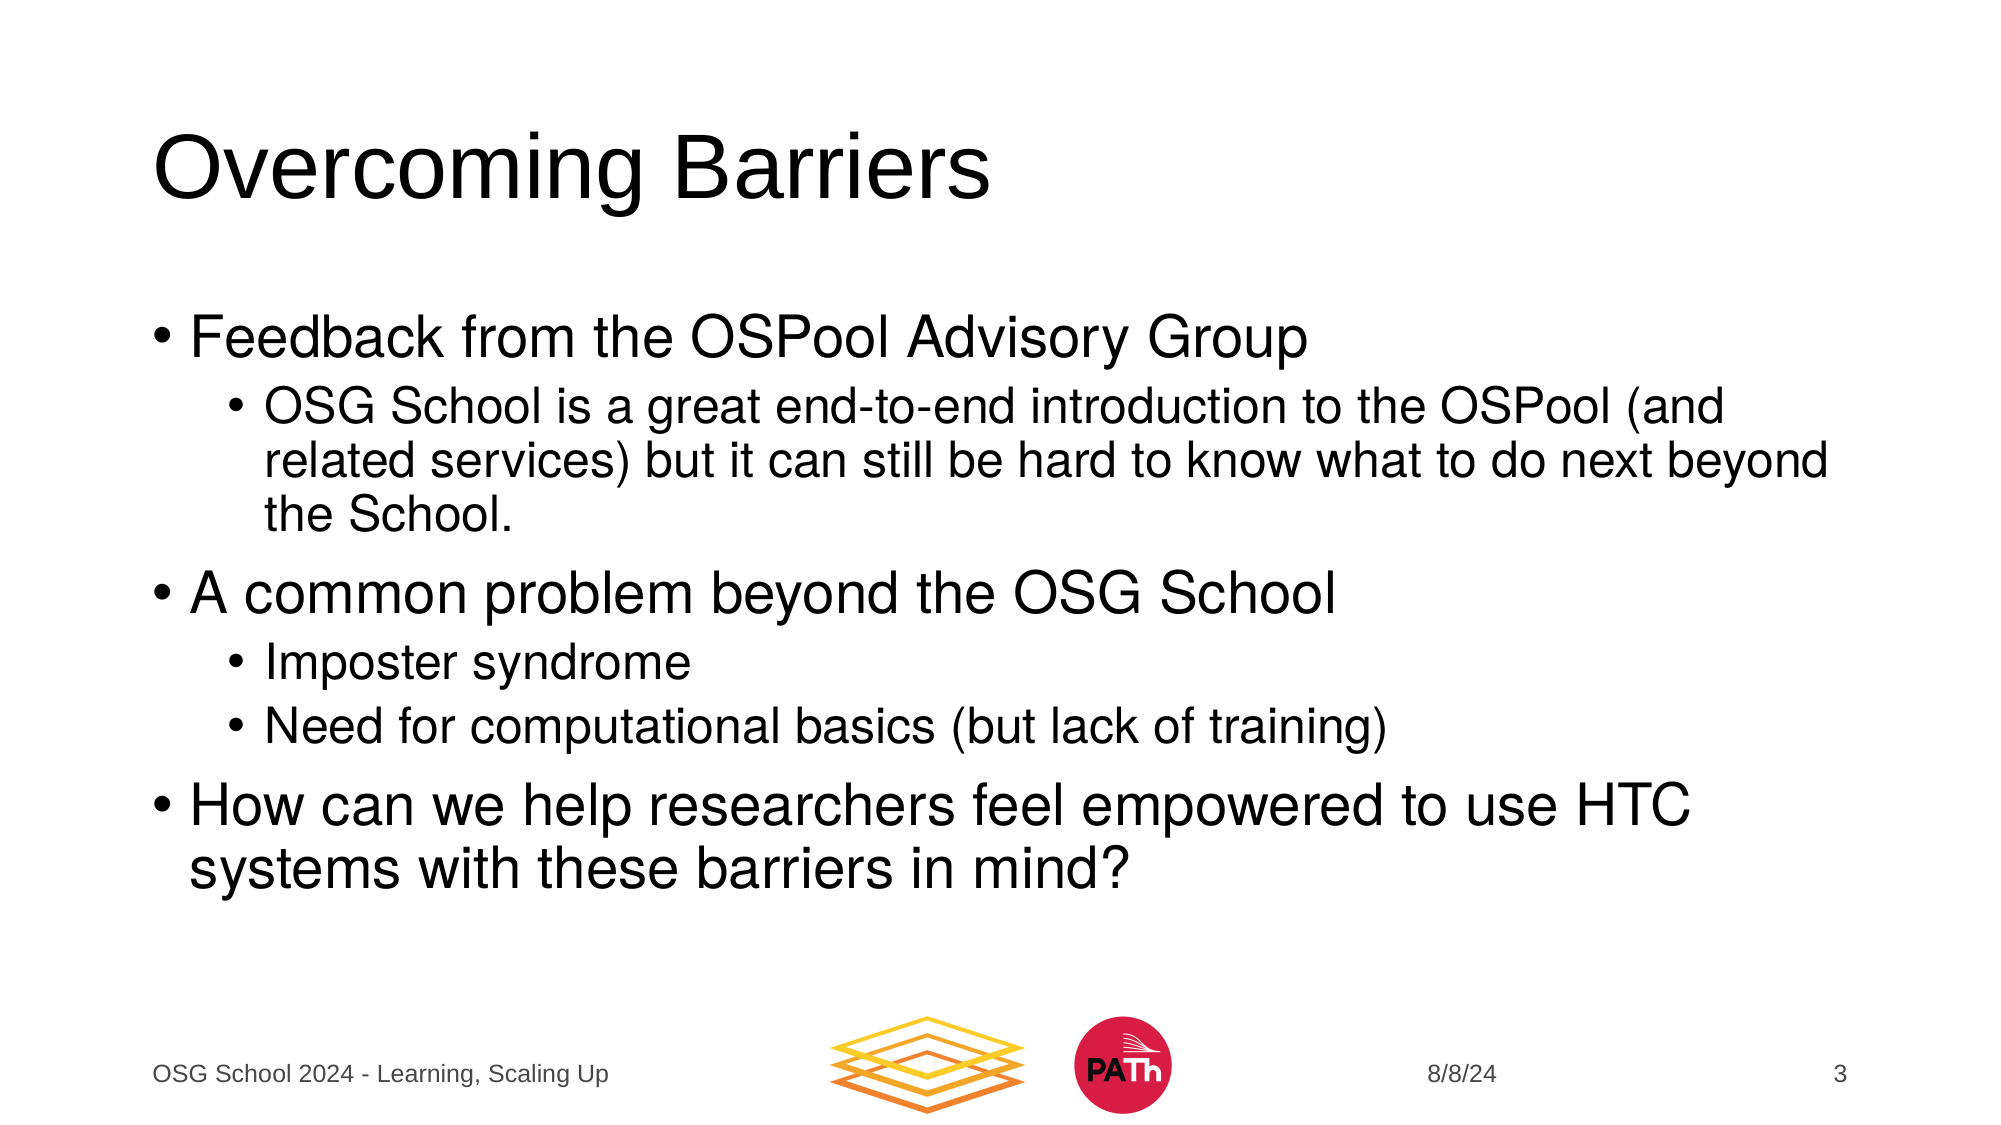

# Overcoming Barriers
Feedback from the OSPool Advisory Group
OSG School is a great end-to-end introduction to the OSPool (and related services) but it can still be hard to know what to do next beyond the School.
A common problem beyond the OSG School
Imposter syndrome
Need for computational basics (but lack of training)
How can we help researchers feel empowered to use HTC systems with these barriers in mind?
OSG School 2024 - Learning, Scaling Up
8/8/24
3